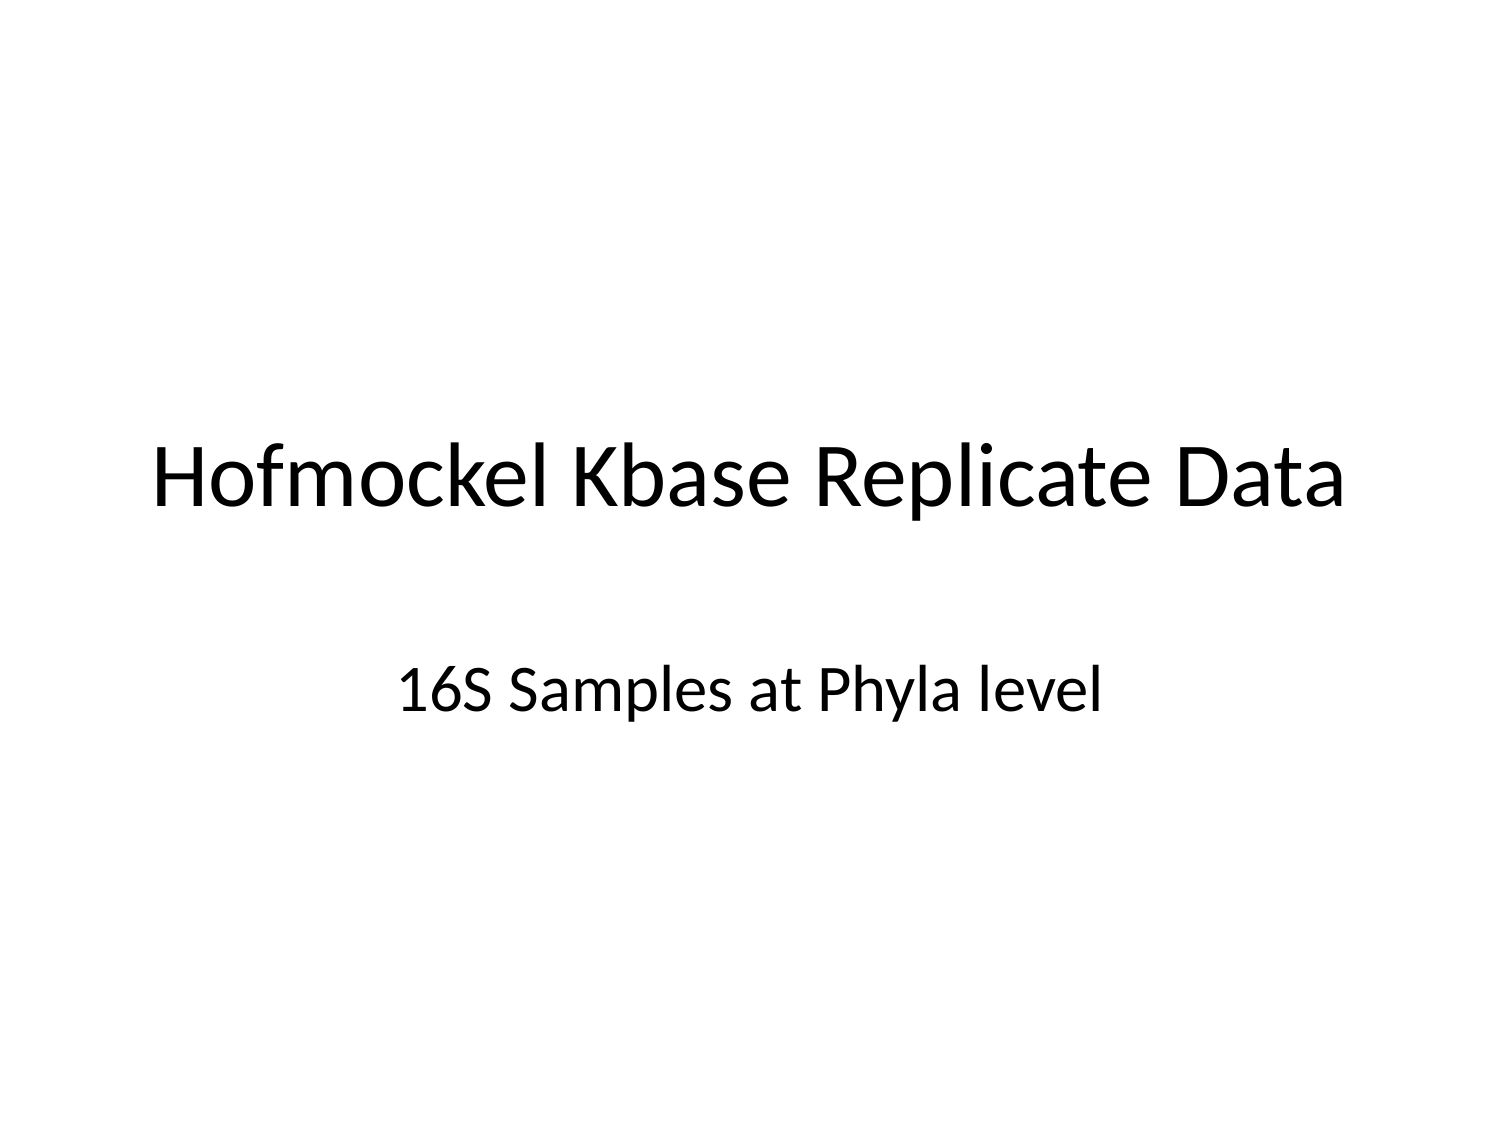

# Hofmockel Kbase Replicate Data
16S Samples at Phyla level